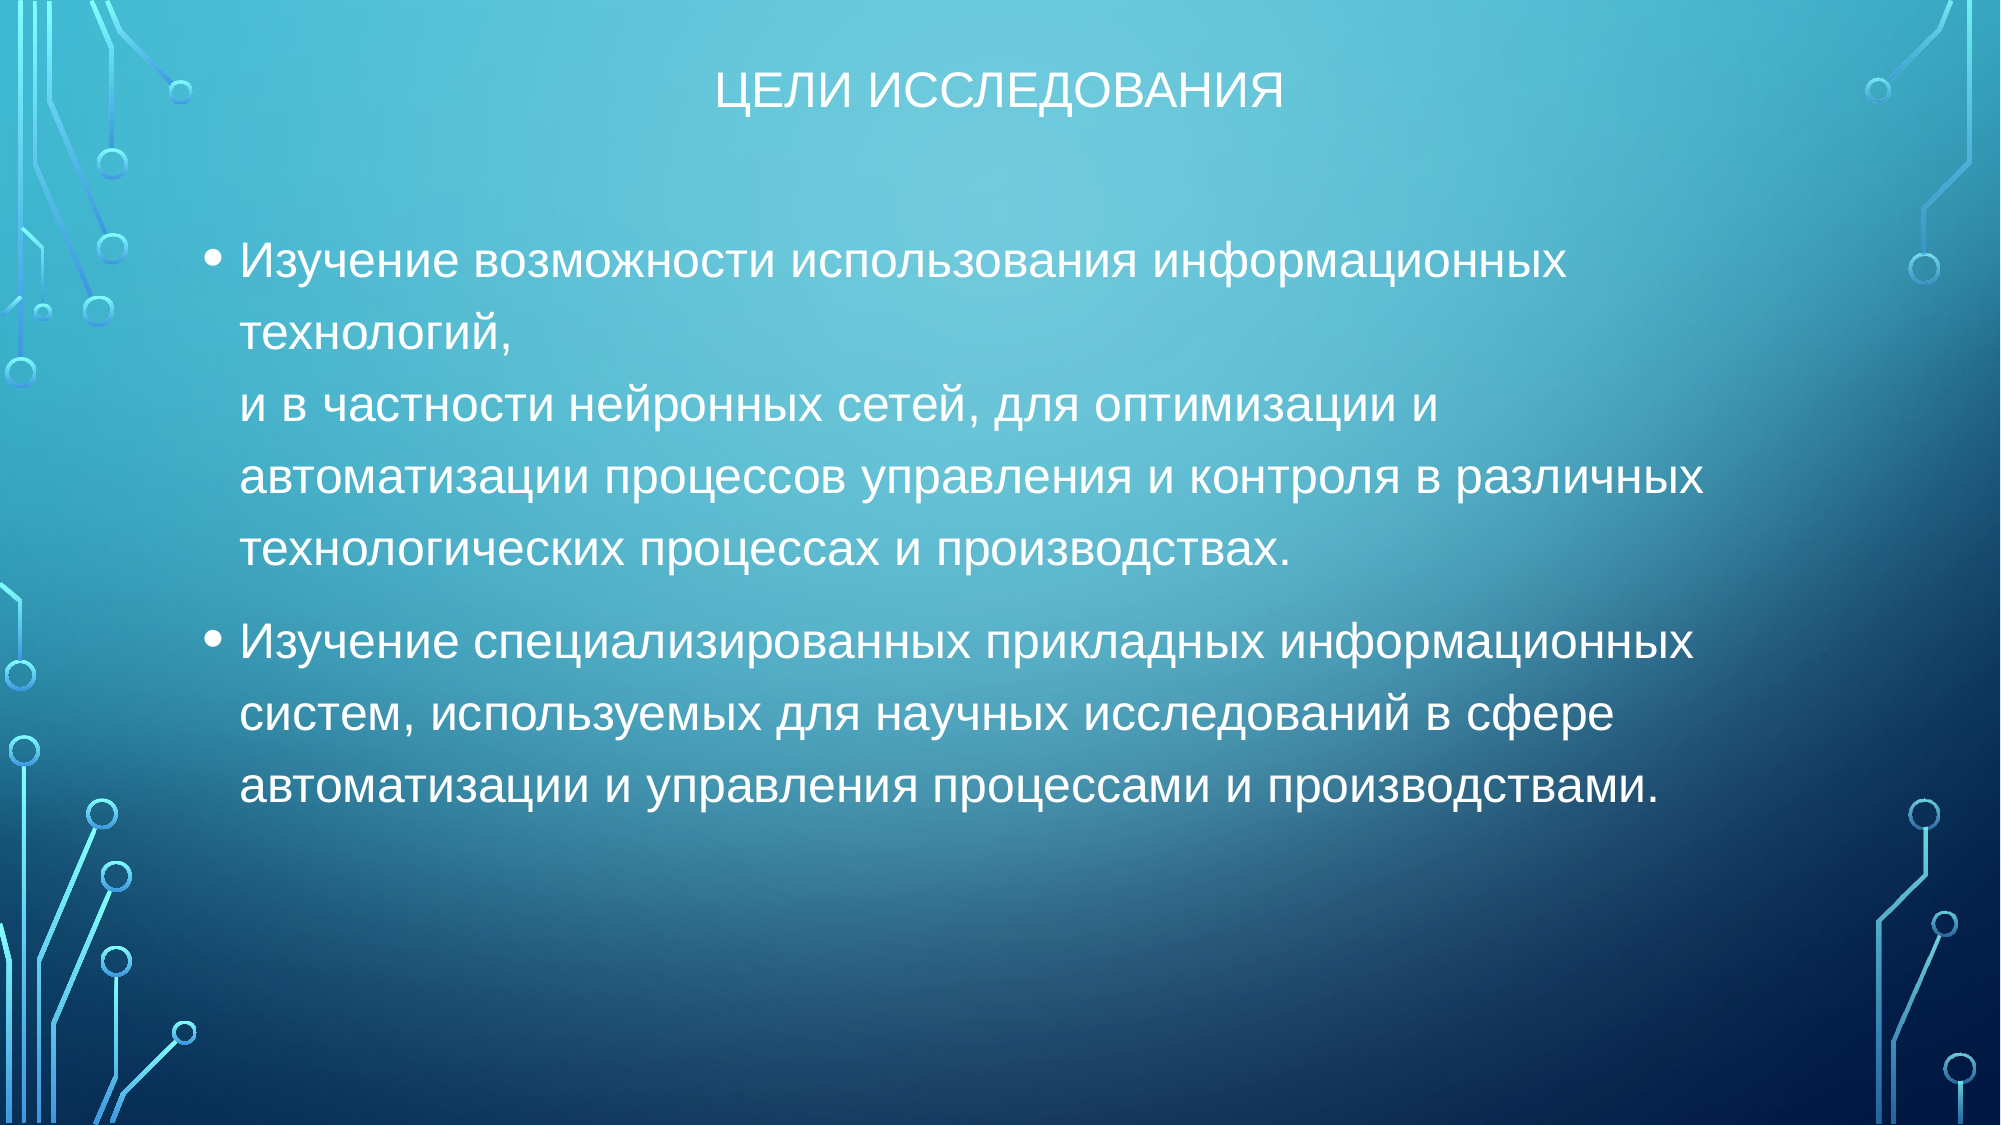

# Цели исследования
Изучение возможности использования информационных технологий,
и в частности нейронных сетей, для оптимизации и автоматизации процессов управления и контроля в различных технологических процессах и производствах.
Изучение специализированных прикладных информационных систем, используемых для научных исследований в сфере автоматизации и управления процессами и производствами.